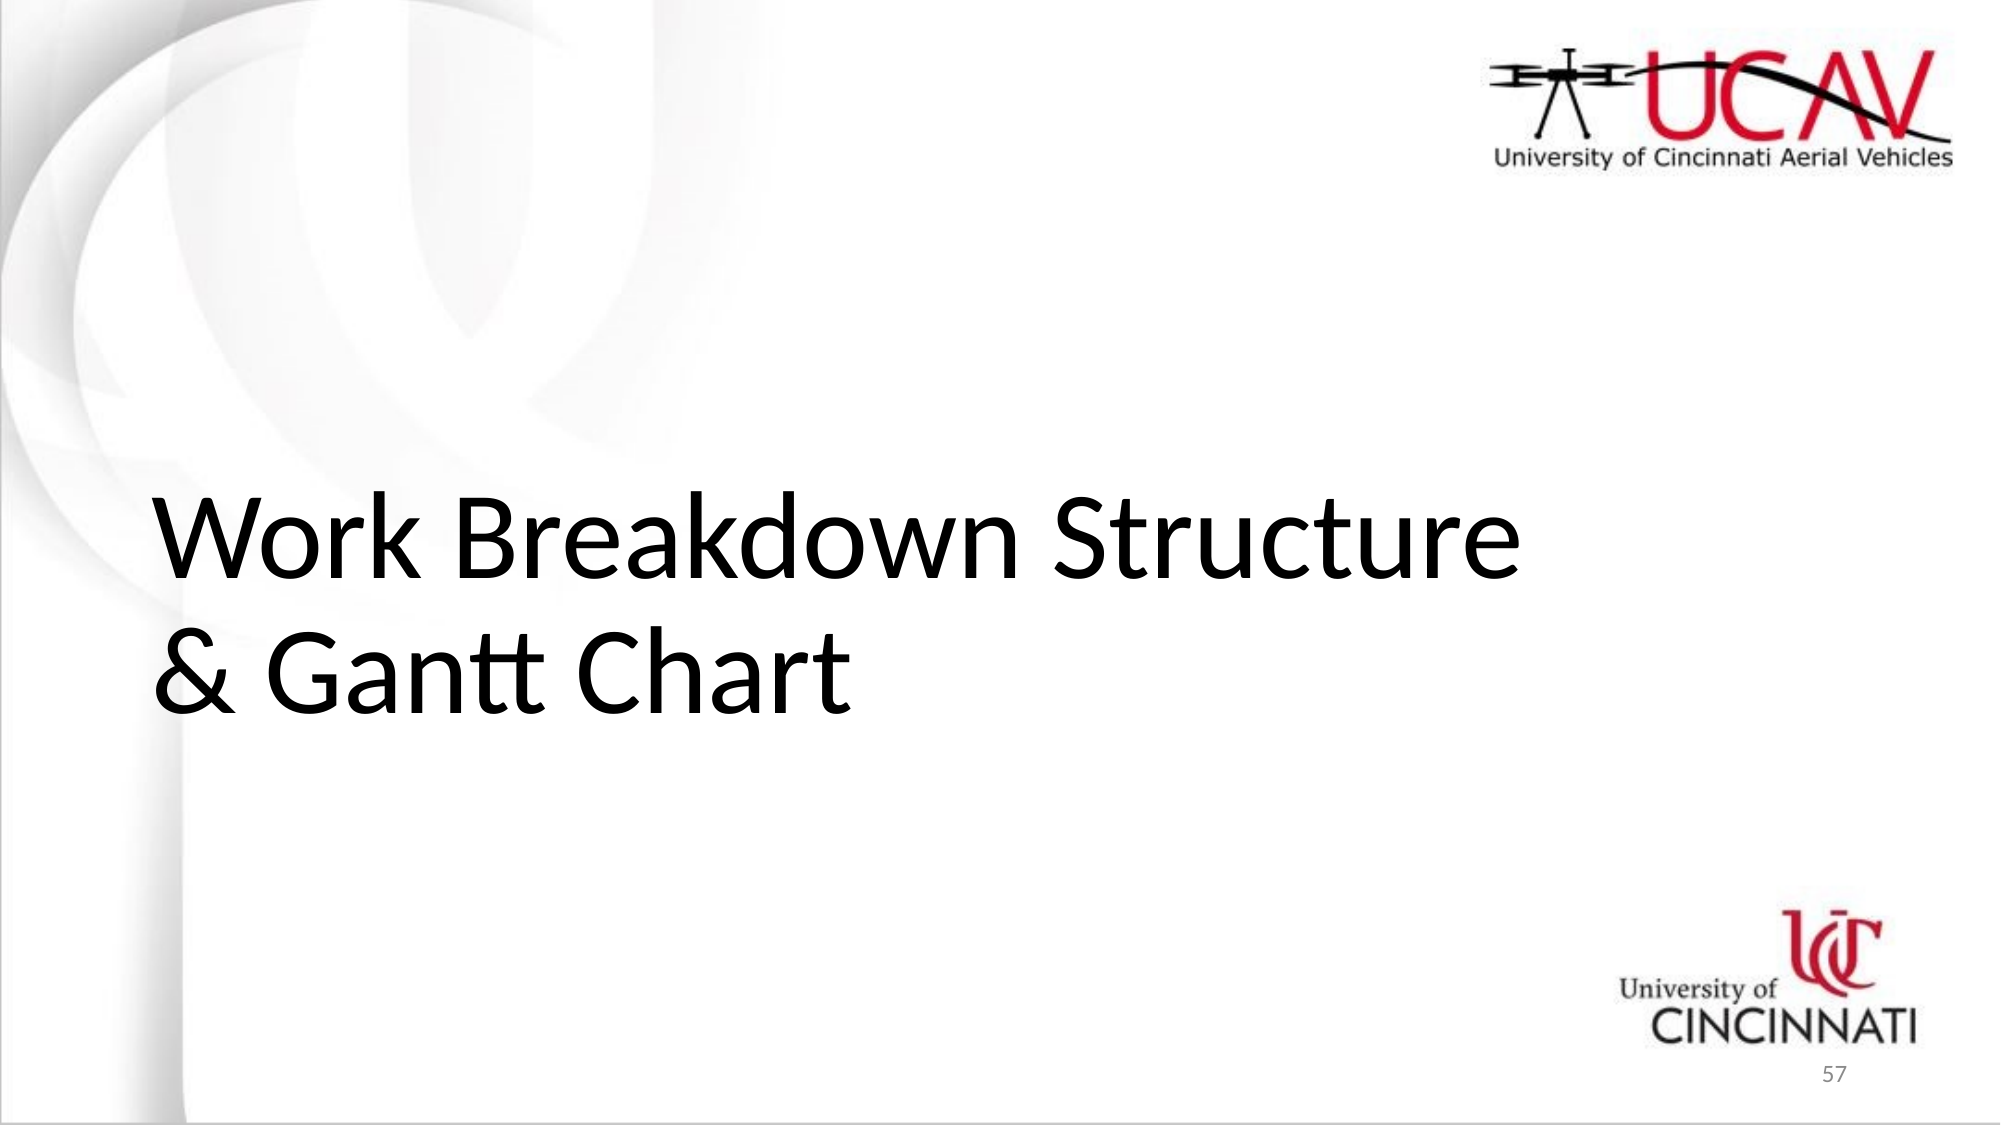

# Work Breakdown Structure & Gantt Chart
57